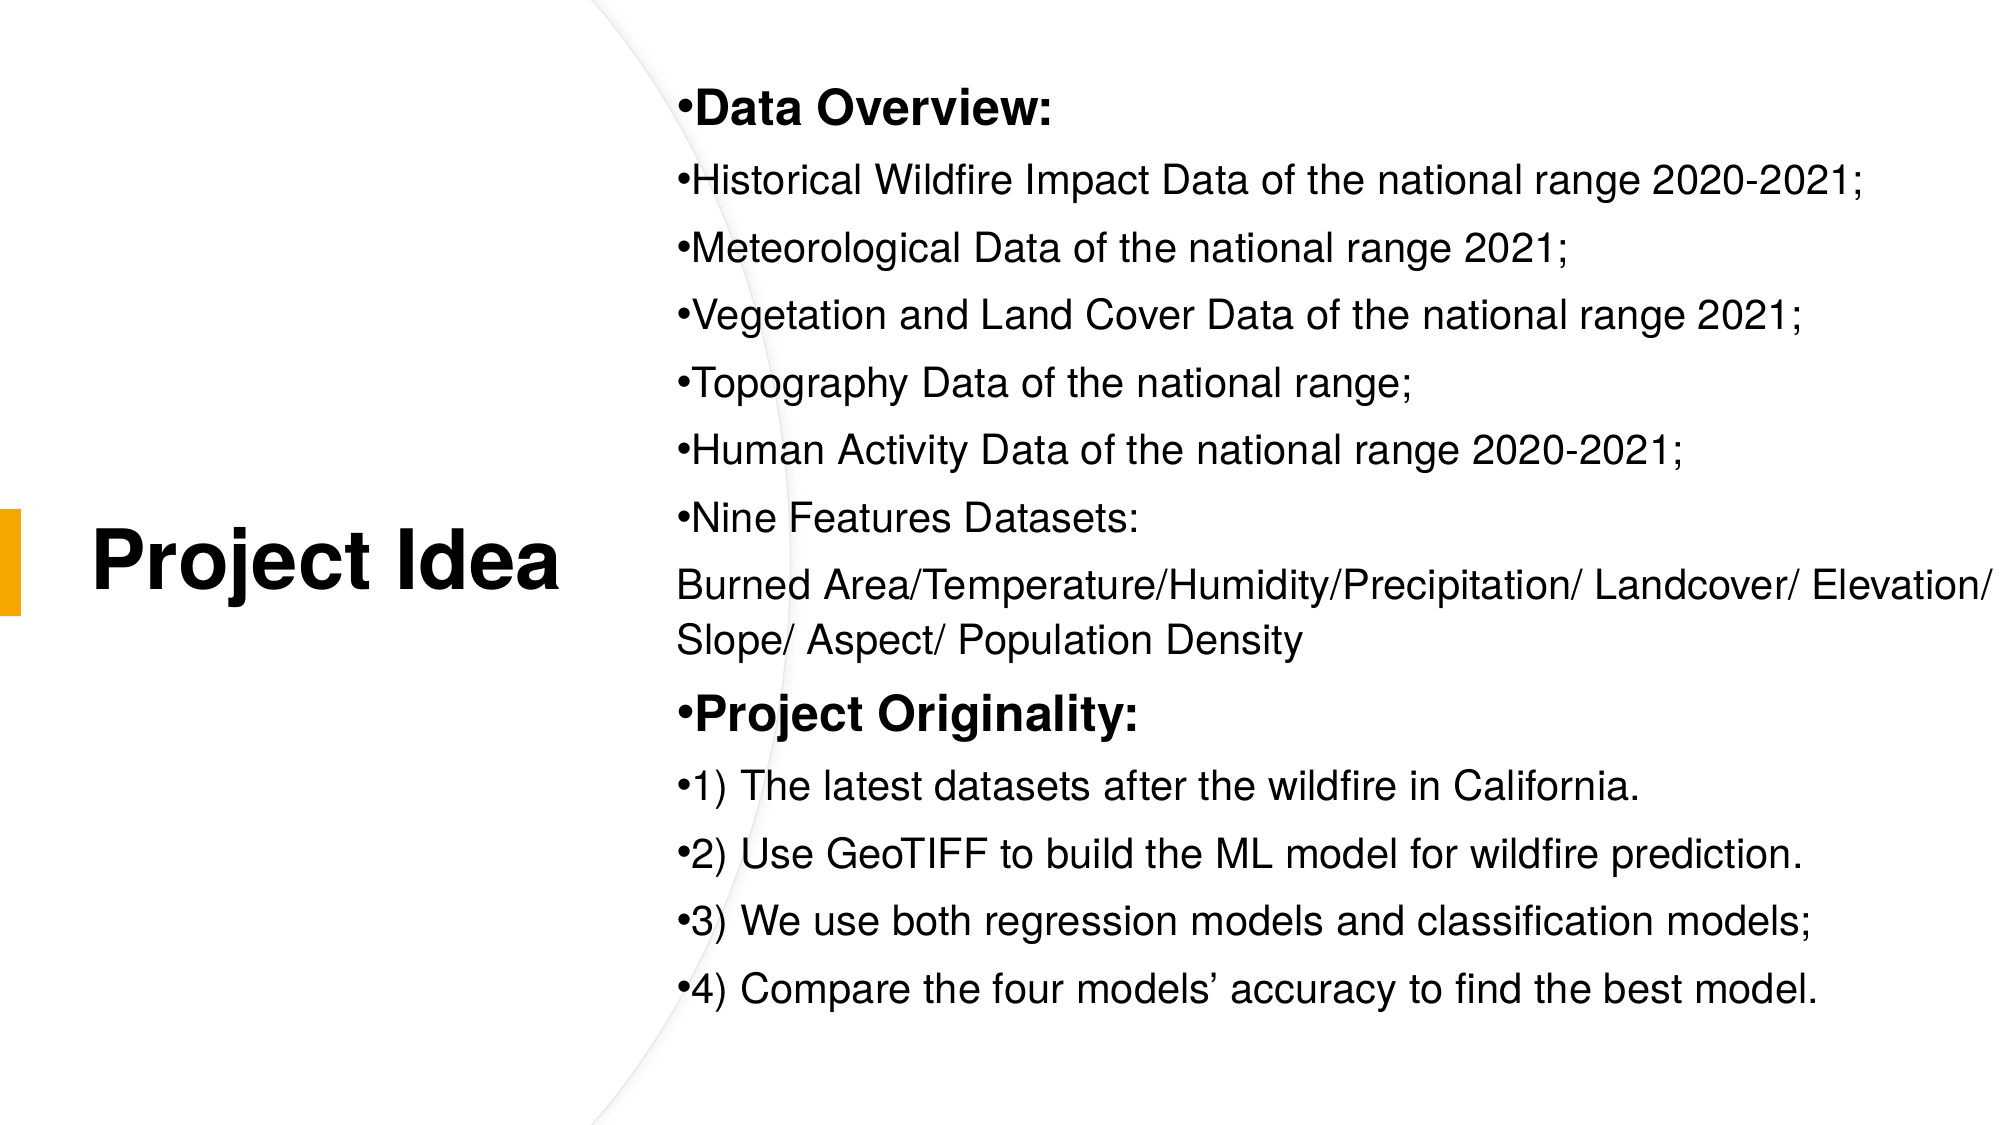

Data Overview:
Historical Wildfire Impact Data of the national range 2020-2021;
Meteorological Data of the national range 2021;
Vegetation and Land Cover Data of the national range 2021;
Topography Data of the national range;
Human Activity Data of the national range 2020-2021;
Nine Features Datasets:
Burned Area/Temperature/Humidity/Precipitation/ Landcover/ Elevation/ Slope/ Aspect/ Population Density
Project Originality:
1) The latest datasets after the wildfire in California.
2) Use GeoTIFF to build the ML model for wildfire prediction.
3) We use both regression models and classification models;
4) Compare the four models’ accuracy to find the best model.
# Project Idea